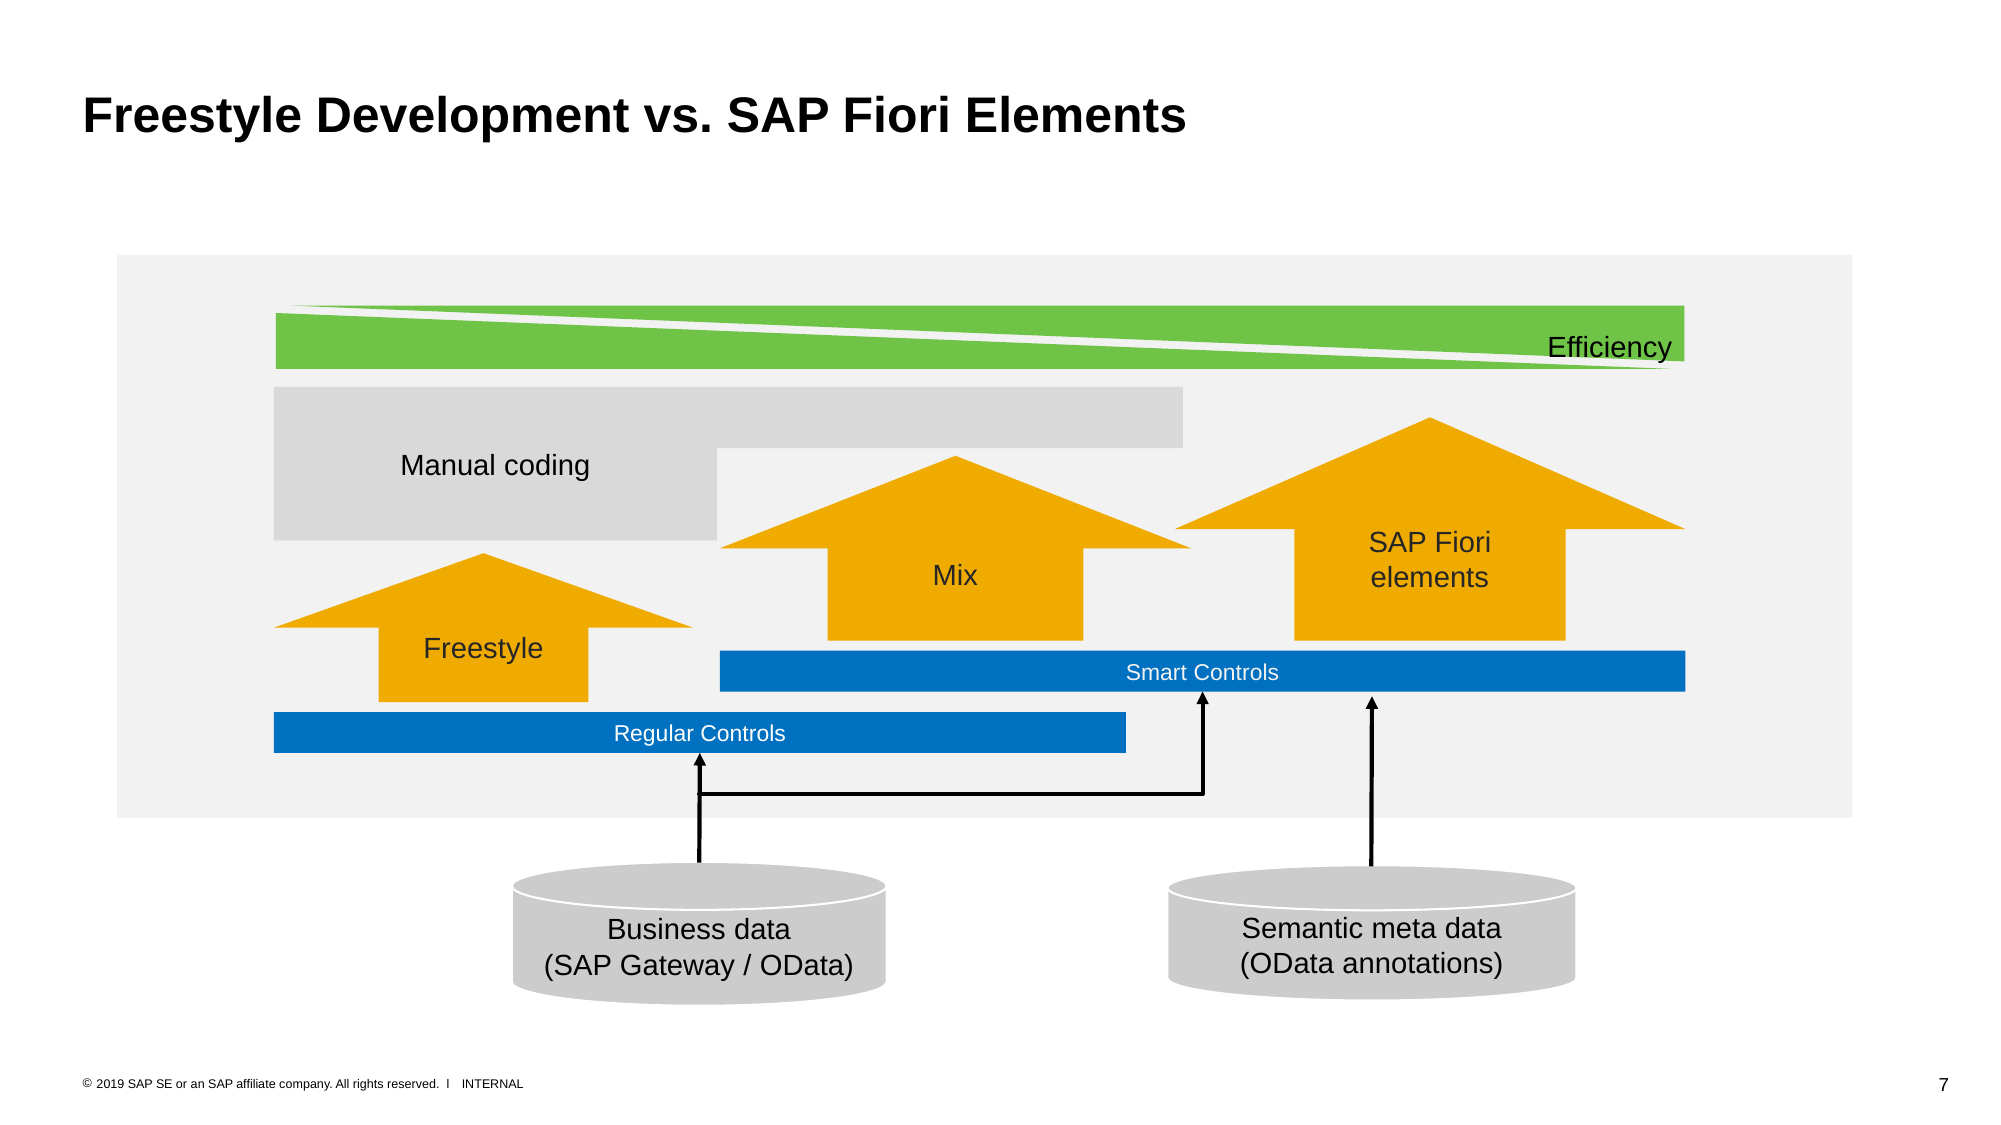

Efficiency
Flexibility
# Freestyle Development vs. SAP Fiori Elements

SAP Fiori elements
Mix
Manual coding

Freestyle
Smart Controls
Regular Controls
Business data
(SAP Gateway / OData)
Semantic meta data
(OData annotations)